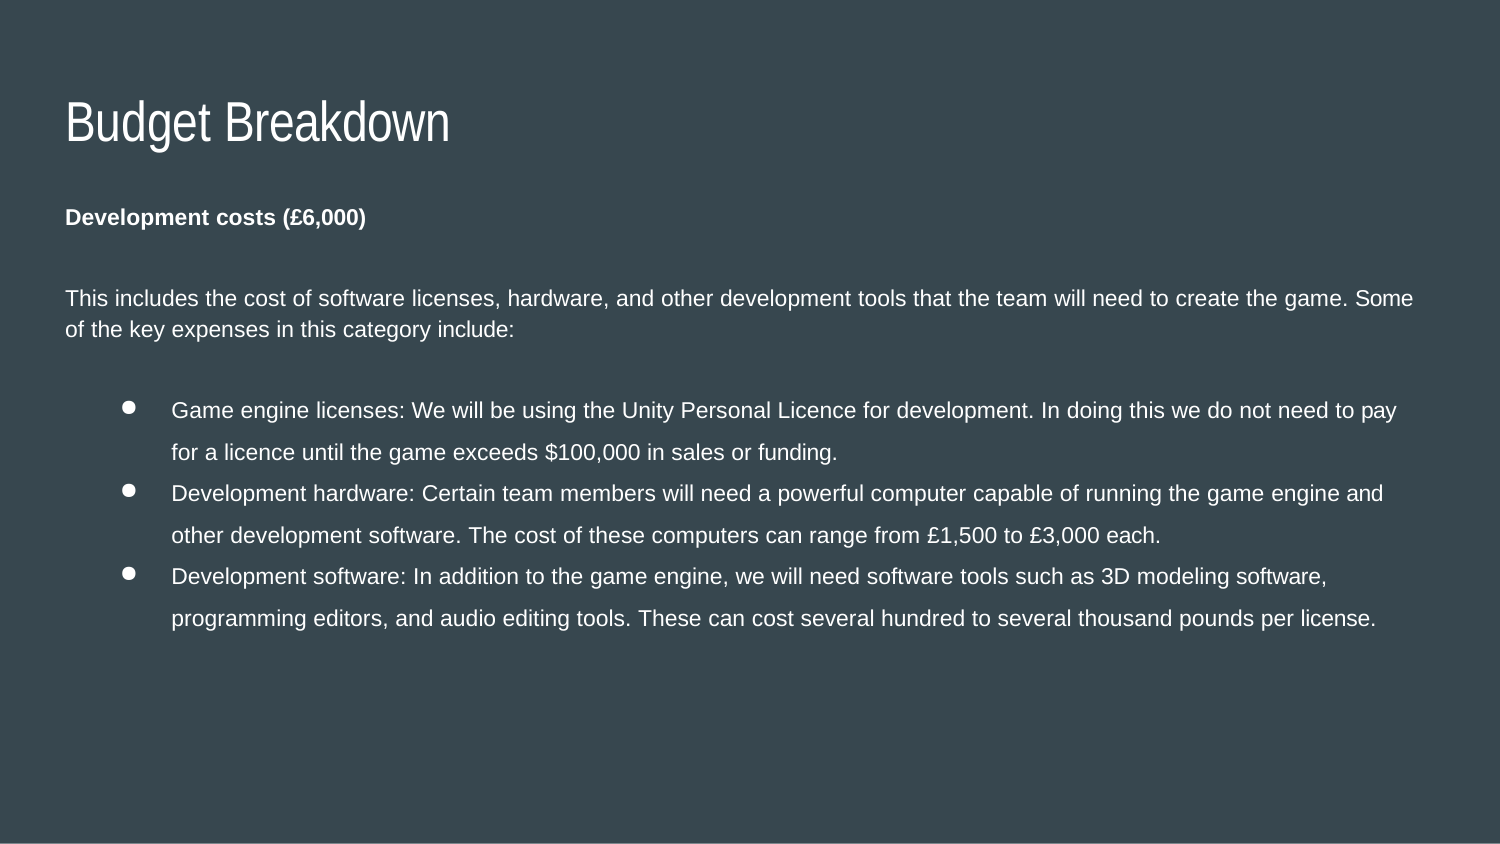

# Budget Breakdown
Development costs (£6,000)

This includes the cost of software licenses, hardware, and other development tools that the team will need to create the game. Some of the key expenses in this category include:

Game engine licenses: We will be using the Unity Personal Licence for development. In doing this we do not need to pay for a licence until the game exceeds $100,000 in sales or funding.
Development hardware: Certain team members will need a powerful computer capable of running the game engine and other development software. The cost of these computers can range from £1,500 to £3,000 each.
Development software: In addition to the game engine, we will need software tools such as 3D modeling software, programming editors, and audio editing tools. These can cost several hundred to several thousand pounds per license.